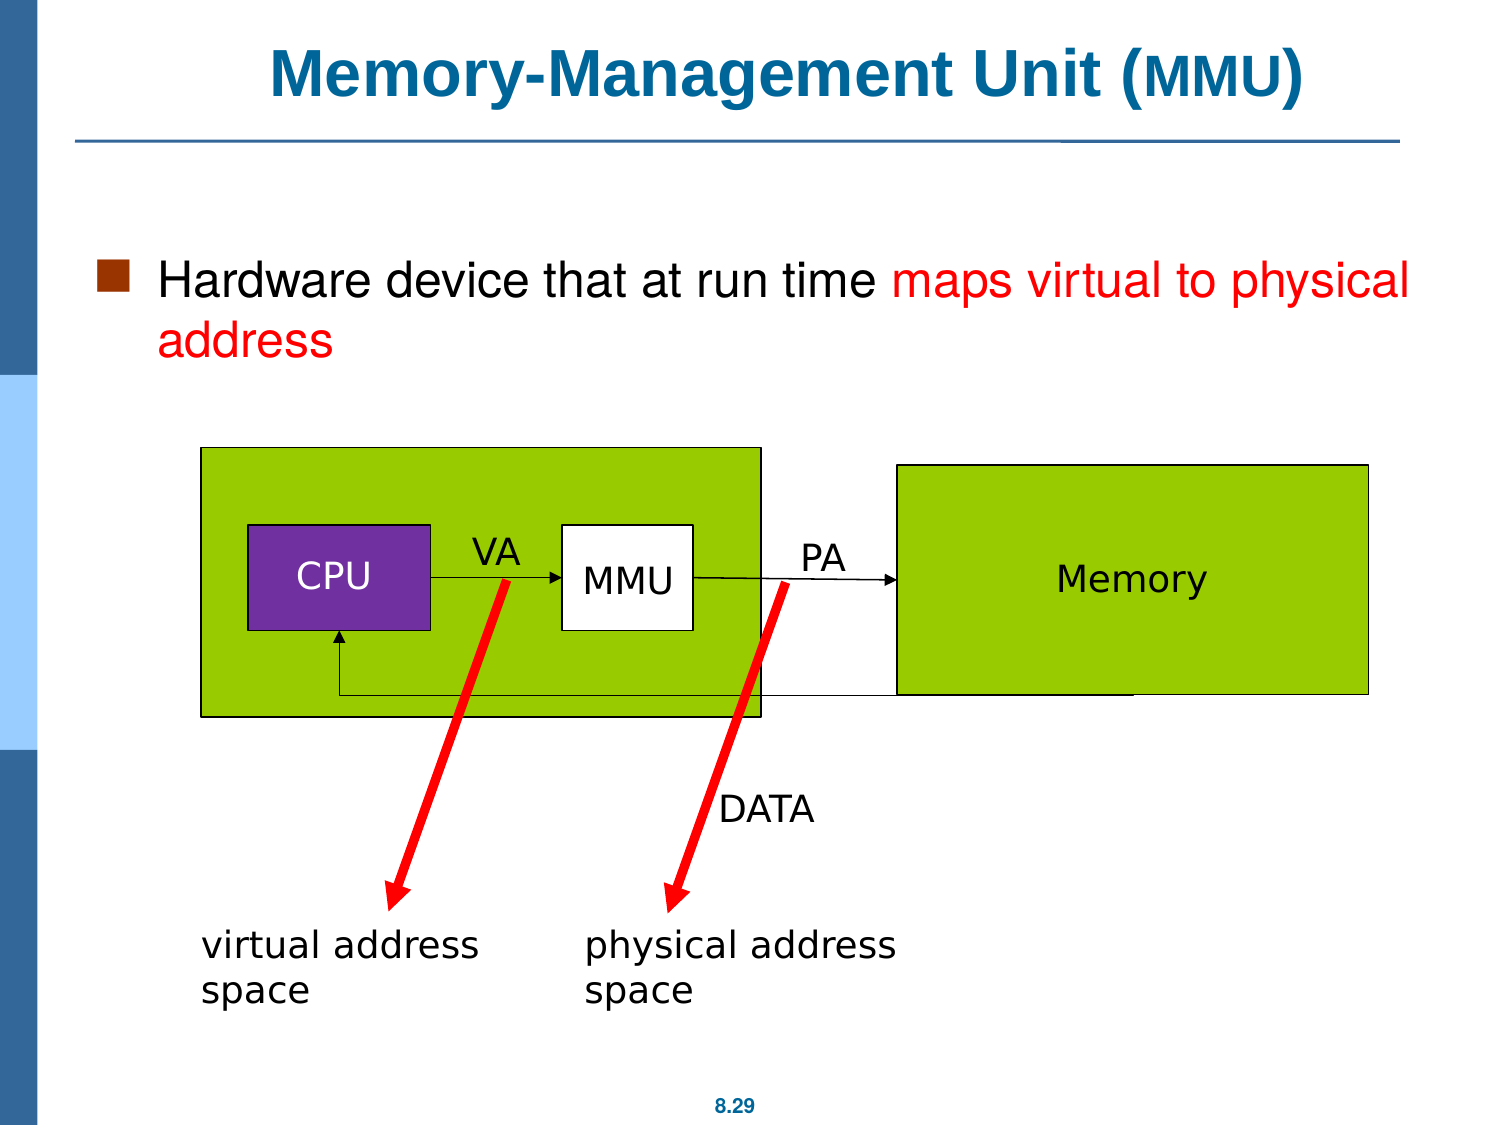

# Memory-Management Unit (MMU)
Hardware device that at run time maps virtual to physical address

VA

PA
CPU
Memory
MMU
DATA
virtual address
space
physical address
space